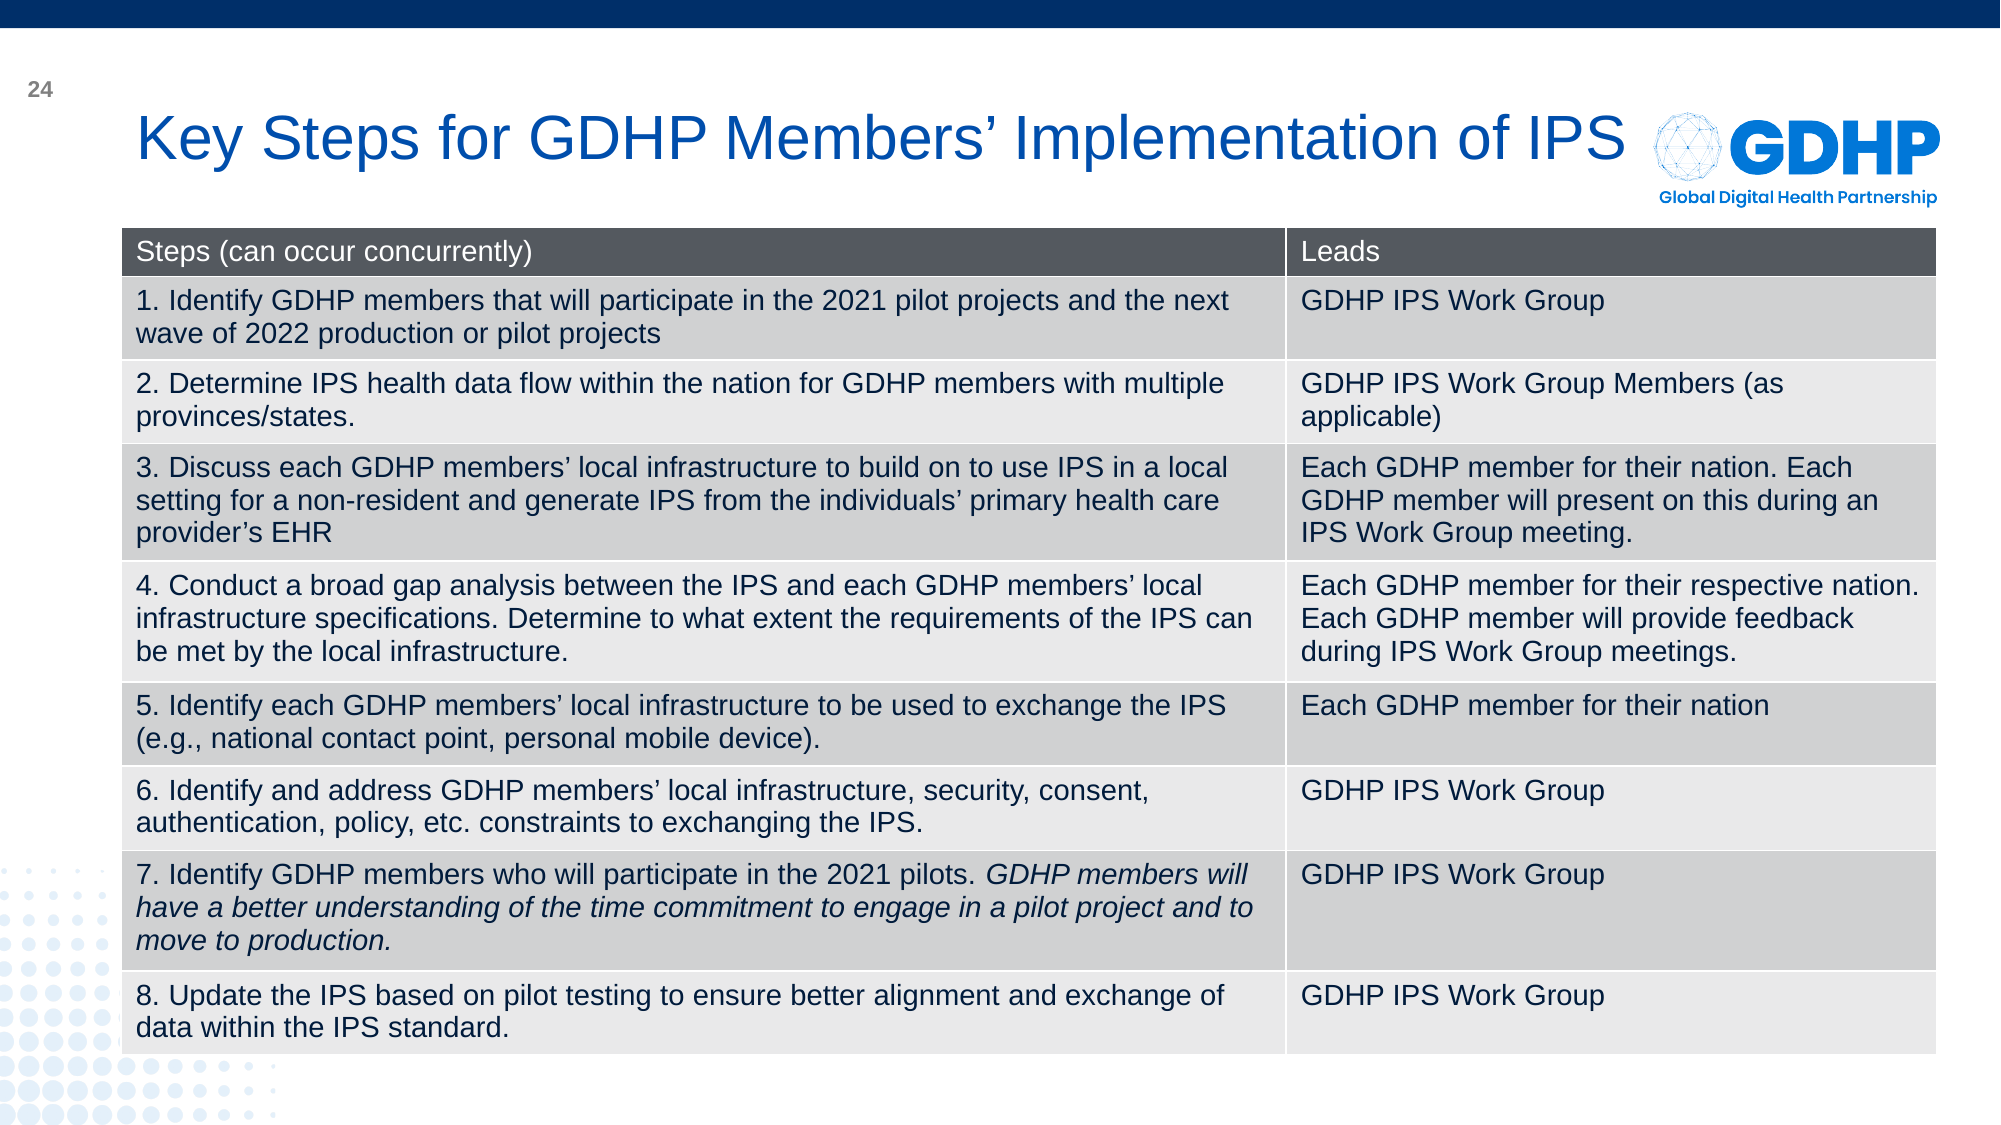

# Key Steps for GDHP Members’ Implementation of IPS
| Steps (can occur concurrently) | Leads |
| --- | --- |
| 1. Identify GDHP members that will participate in the 2021 pilot projects and the next wave of 2022 production or pilot projects | GDHP IPS Work Group |
| 2. Determine IPS health data flow within the nation for GDHP members with multiple provinces/states. | GDHP IPS Work Group Members (as applicable) |
| 3. Discuss each GDHP members’ local infrastructure to build on to use IPS in a local setting for a non-resident and generate IPS from the individuals’ primary health care provider’s EHR | Each GDHP member for their nation. Each GDHP member will present on this during an IPS Work Group meeting. |
| 4. Conduct a broad gap analysis between the IPS and each GDHP members’ local infrastructure specifications. Determine to what extent the requirements of the IPS can be met by the local infrastructure. | Each GDHP member for their respective nation. Each GDHP member will provide feedback during IPS Work Group meetings. |
| 5. Identify each GDHP members’ local infrastructure to be used to exchange the IPS (e.g., national contact point, personal mobile device). | Each GDHP member for their nation |
| 6. Identify and address GDHP members’ local infrastructure, security, consent, authentication, policy, etc. constraints to exchanging the IPS. | GDHP IPS Work Group |
| 7. Identify GDHP members who will participate in the 2021 pilots. GDHP members will have a better understanding of the time commitment to engage in a pilot project and to move to production. | GDHP IPS Work Group |
| 8. Update the IPS based on pilot testing to ensure better alignment and exchange of data within the IPS standard. | GDHP IPS Work Group |